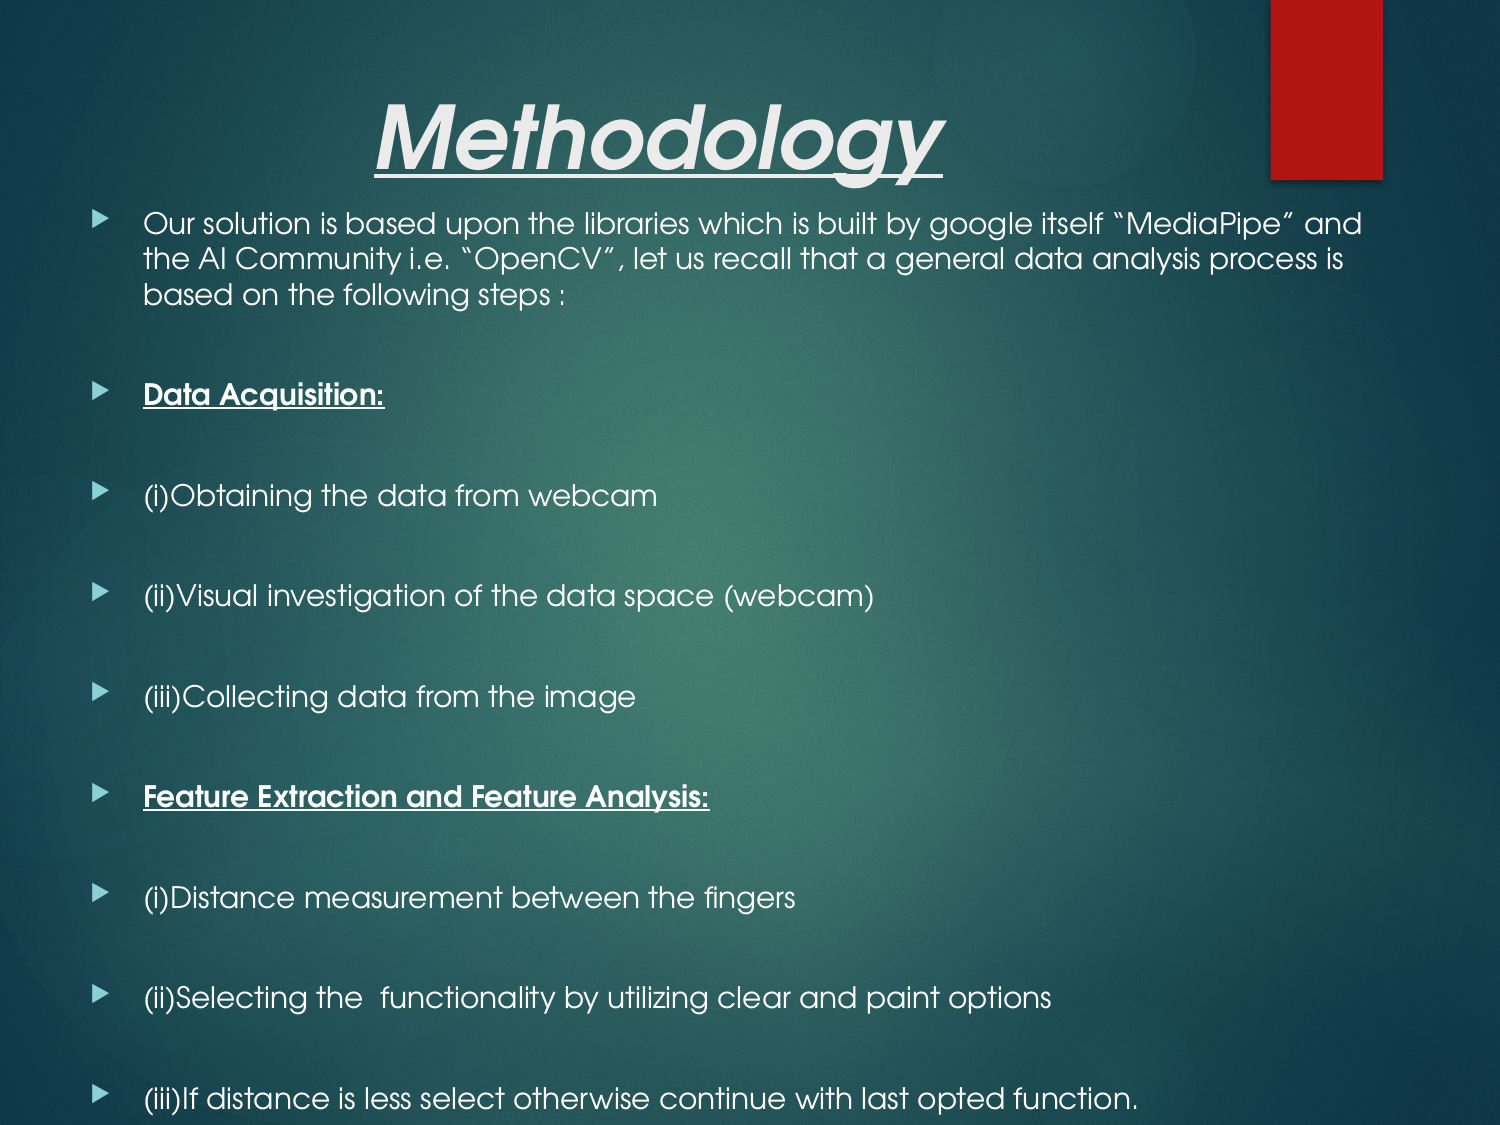

# Methodology
Our solution is based upon the libraries which is built by google itself “MediaPipe” and the AI Community i.e. “OpenCV”, let us recall that a general data analysis process is based on the following steps :

Data Acquisition:

(i)Obtaining the data from webcam

(ii)Visual investigation of the data space (webcam)

(iii)Collecting data from the image

Feature Extraction and Feature Analysis:

(i)Distance measurement between the fingers

(ii)Selecting the  functionality by utilizing clear and paint options

(iii)If distance is less select otherwise continue with last opted function.